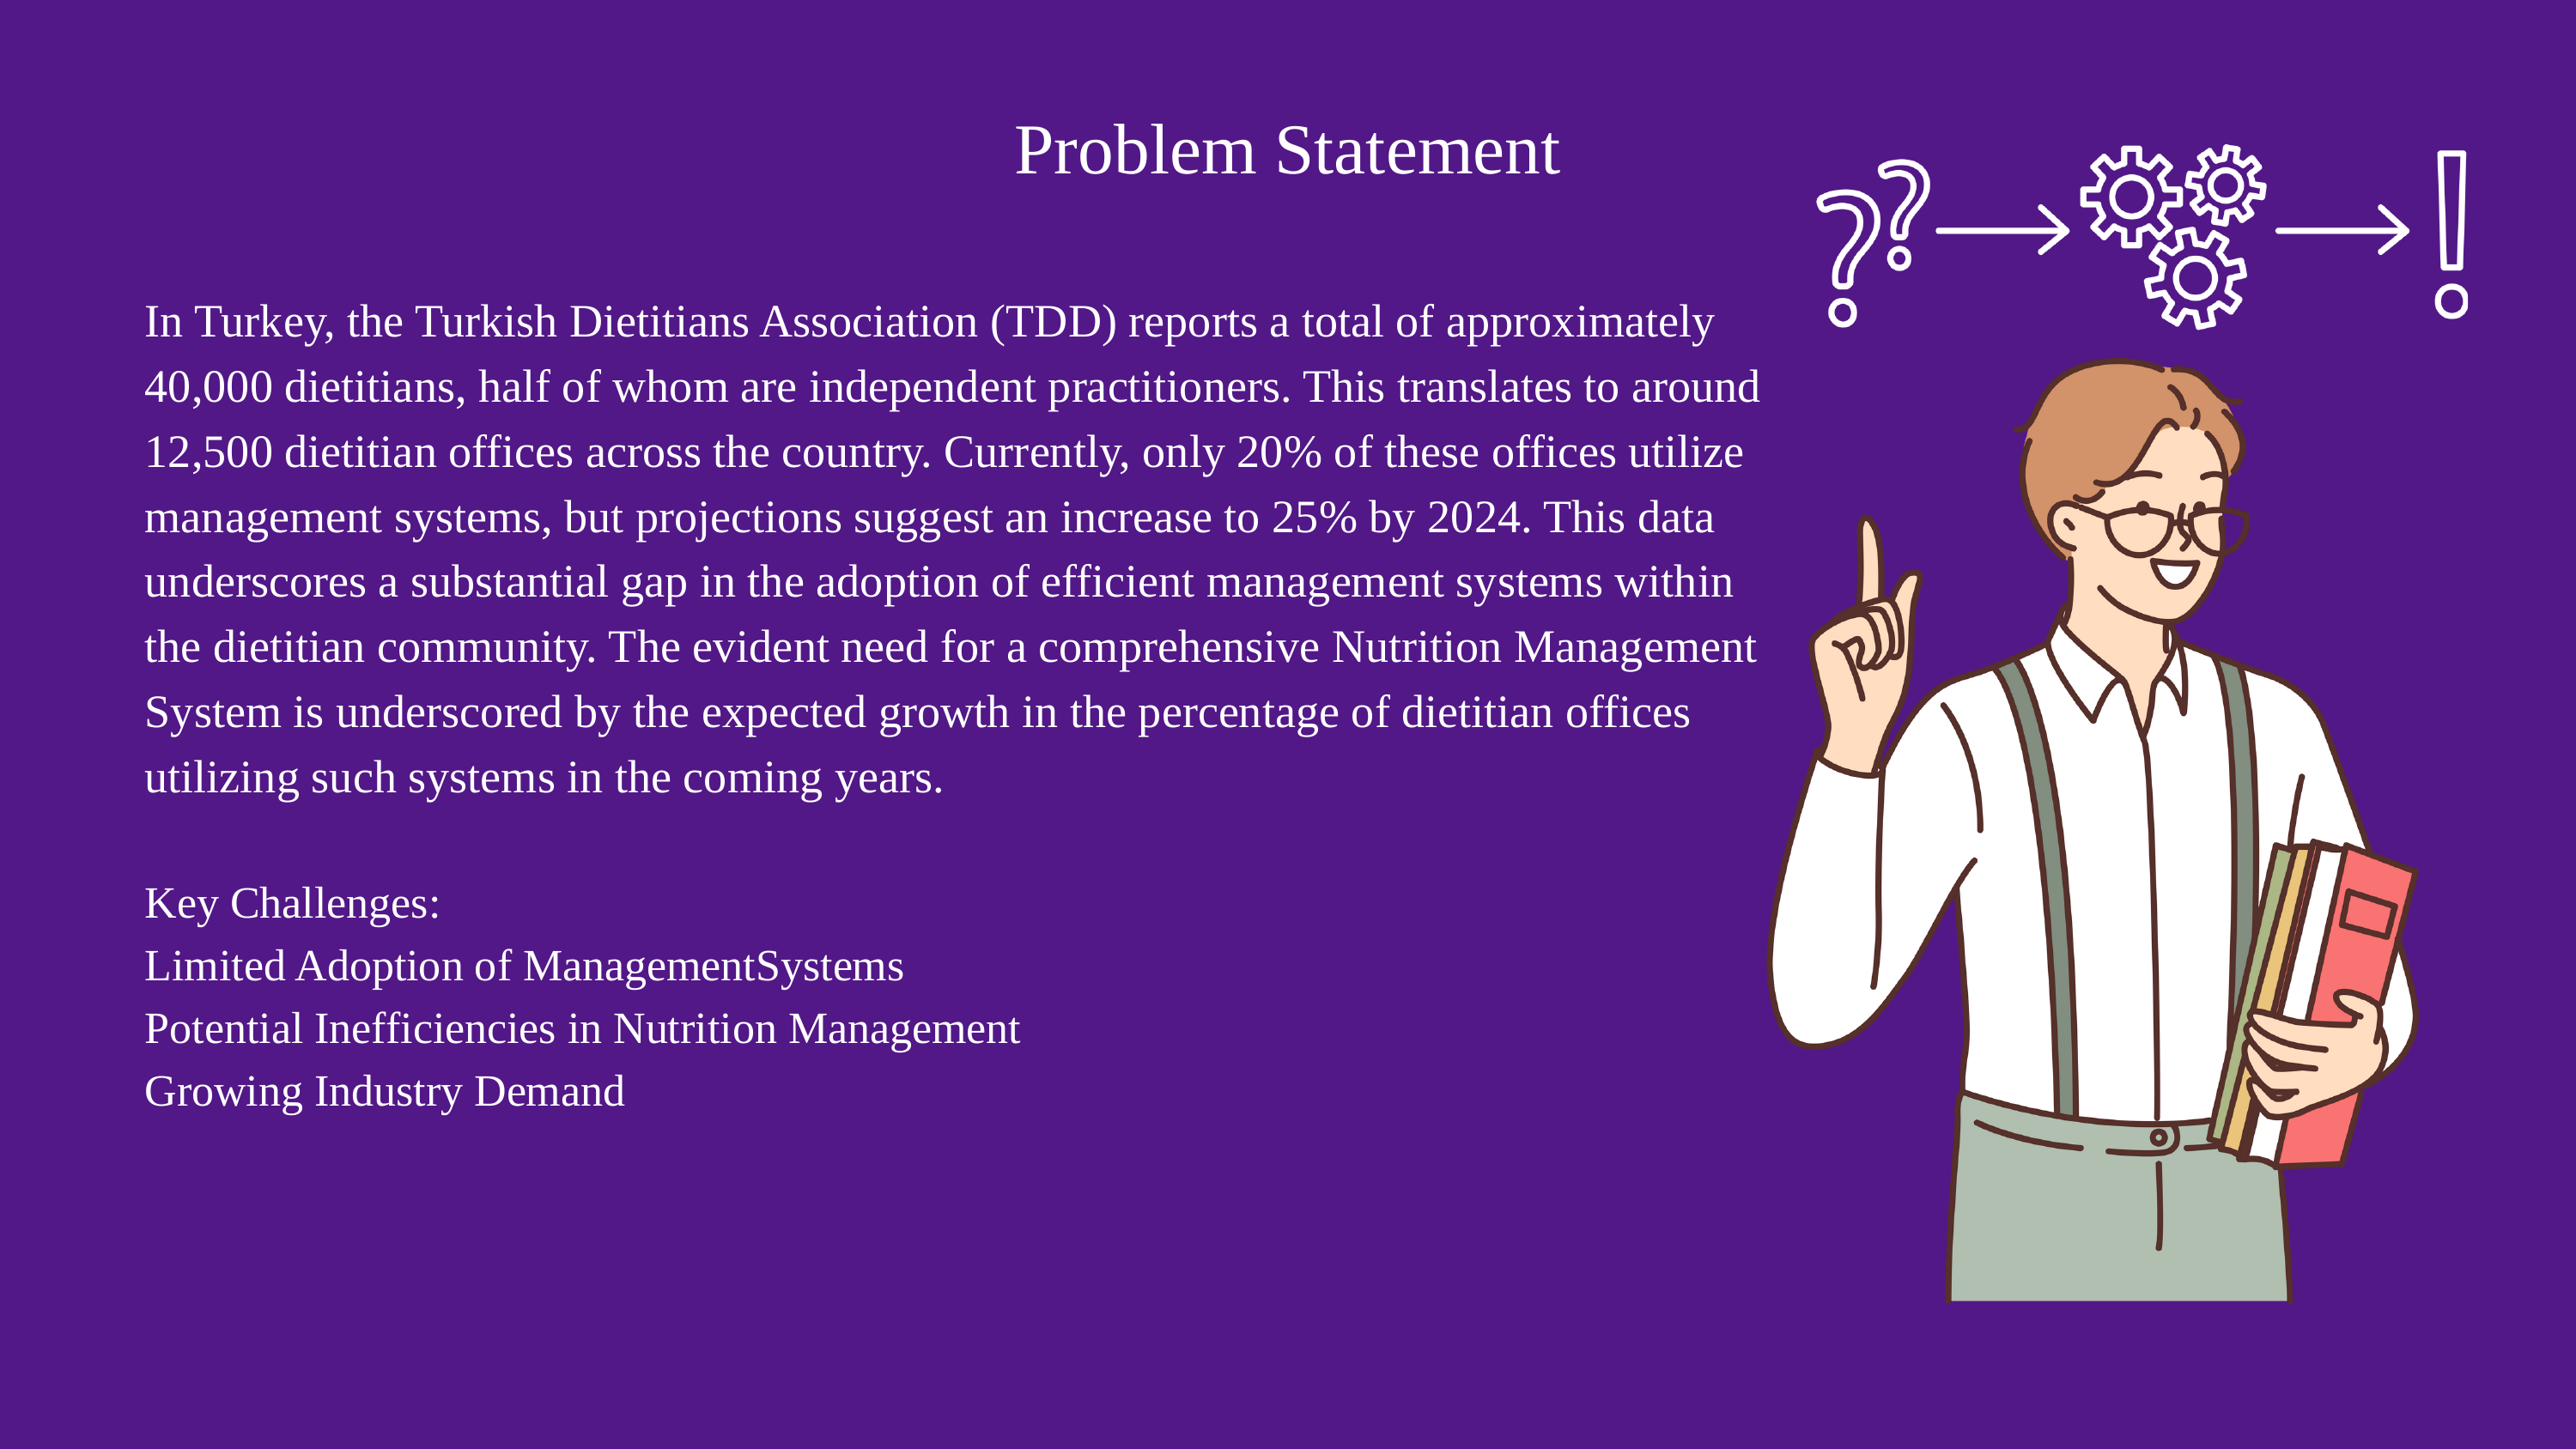

Problem Statement

In Turkey, the Turkish Dietitians Association (TDD) reports a total of approximately 40,000 dietitians, half of whom are independent practitioners. This translates to around 12,500 dietitian offices across the country. Currently, only 20% of these offices utilize management systems, but projections suggest an increase to 25% by 2024. This data underscores a substantial gap in the adoption of efficient management systems within the dietitian community. The evident need for a comprehensive Nutrition Management System is underscored by the expected growth in the percentage of dietitian offices utilizing such systems in the coming years.

Key Challenges:
Limited Adoption of ManagementSystems
Potential Inefficiencies in Nutrition Management
Growing Industry Demand